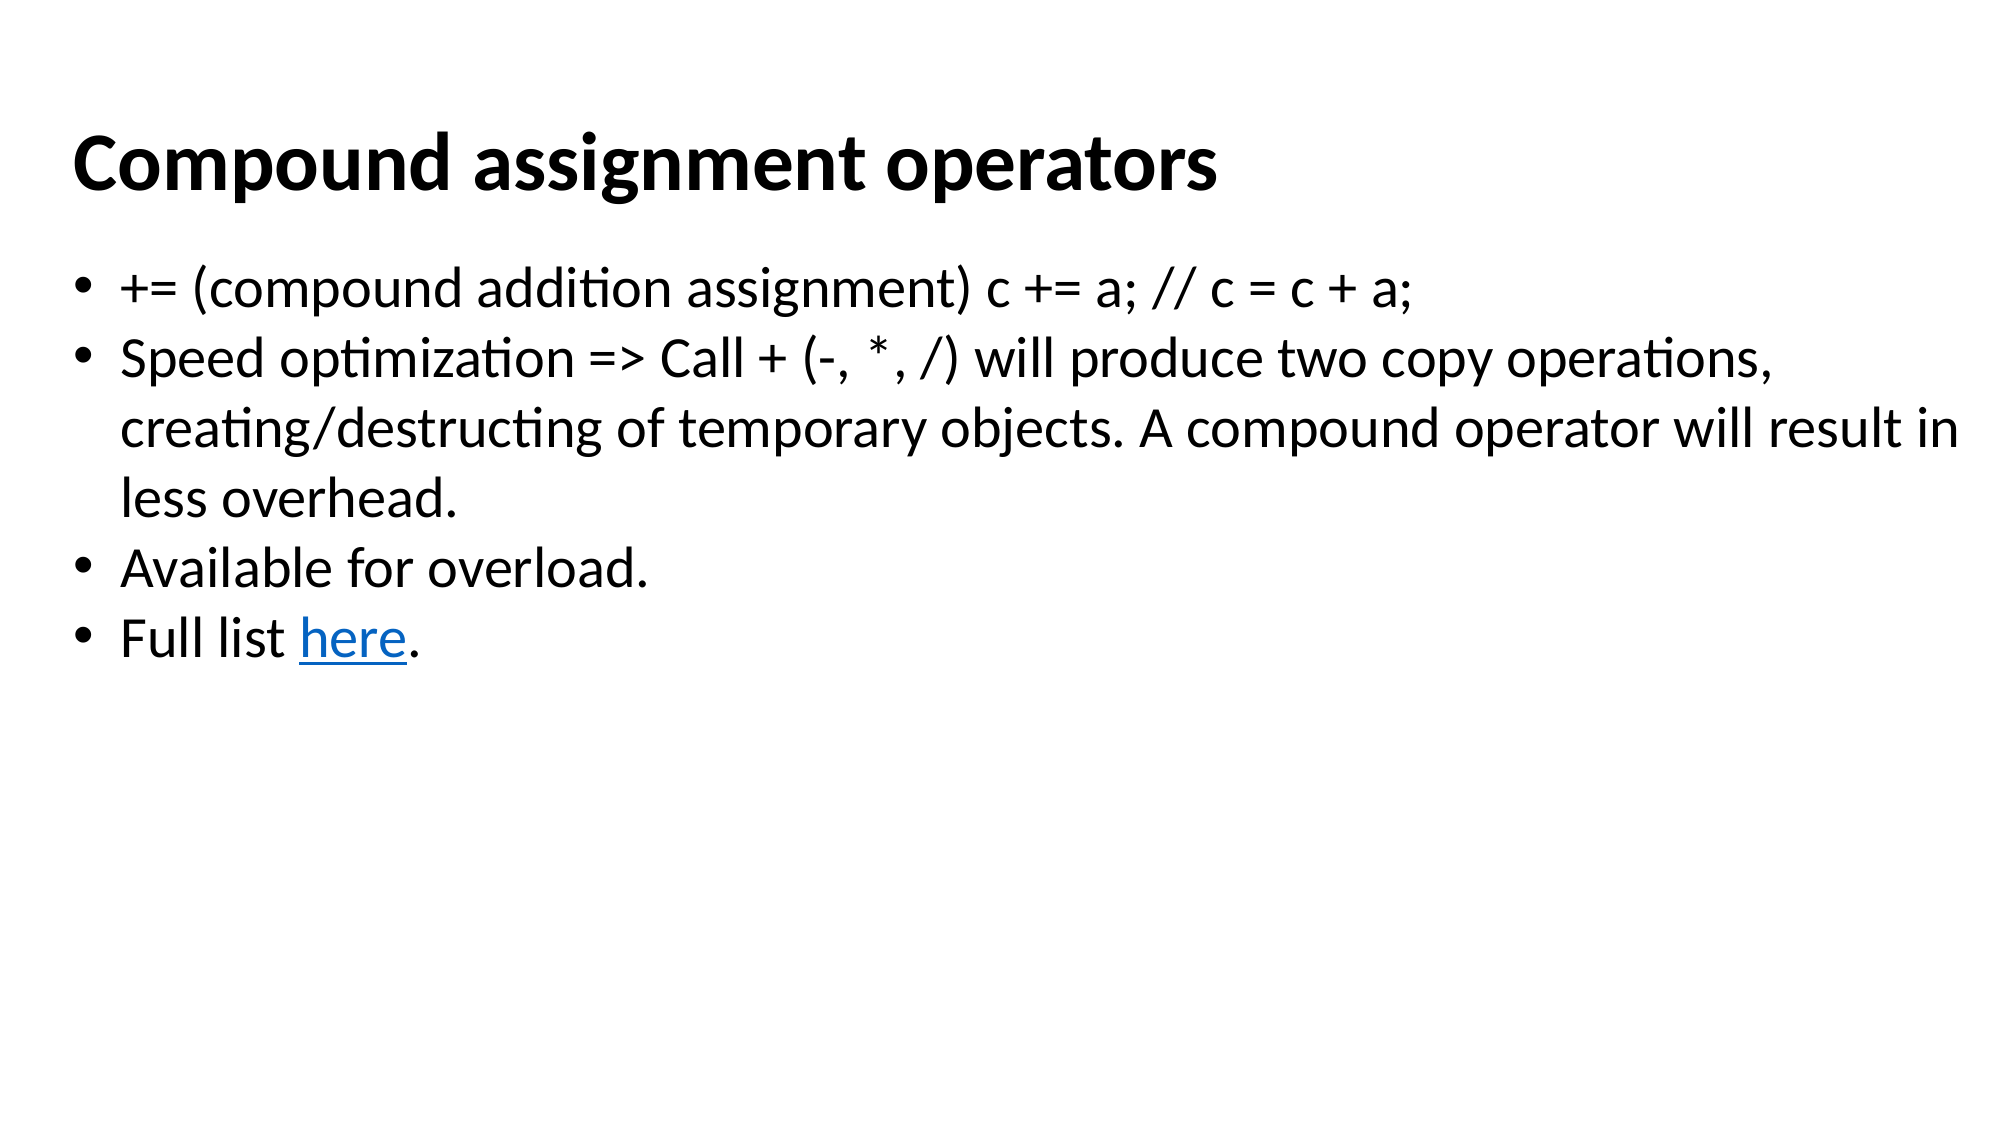

Compound assignment operators
+= (compound addition assignment) c += a; // c = c + a;
Speed optimization => Call + (-, *, /) will produce two copy operations, creating/destructing of temporary objects. A compound operator will result in less overhead.
Available for overload.
Full list here.